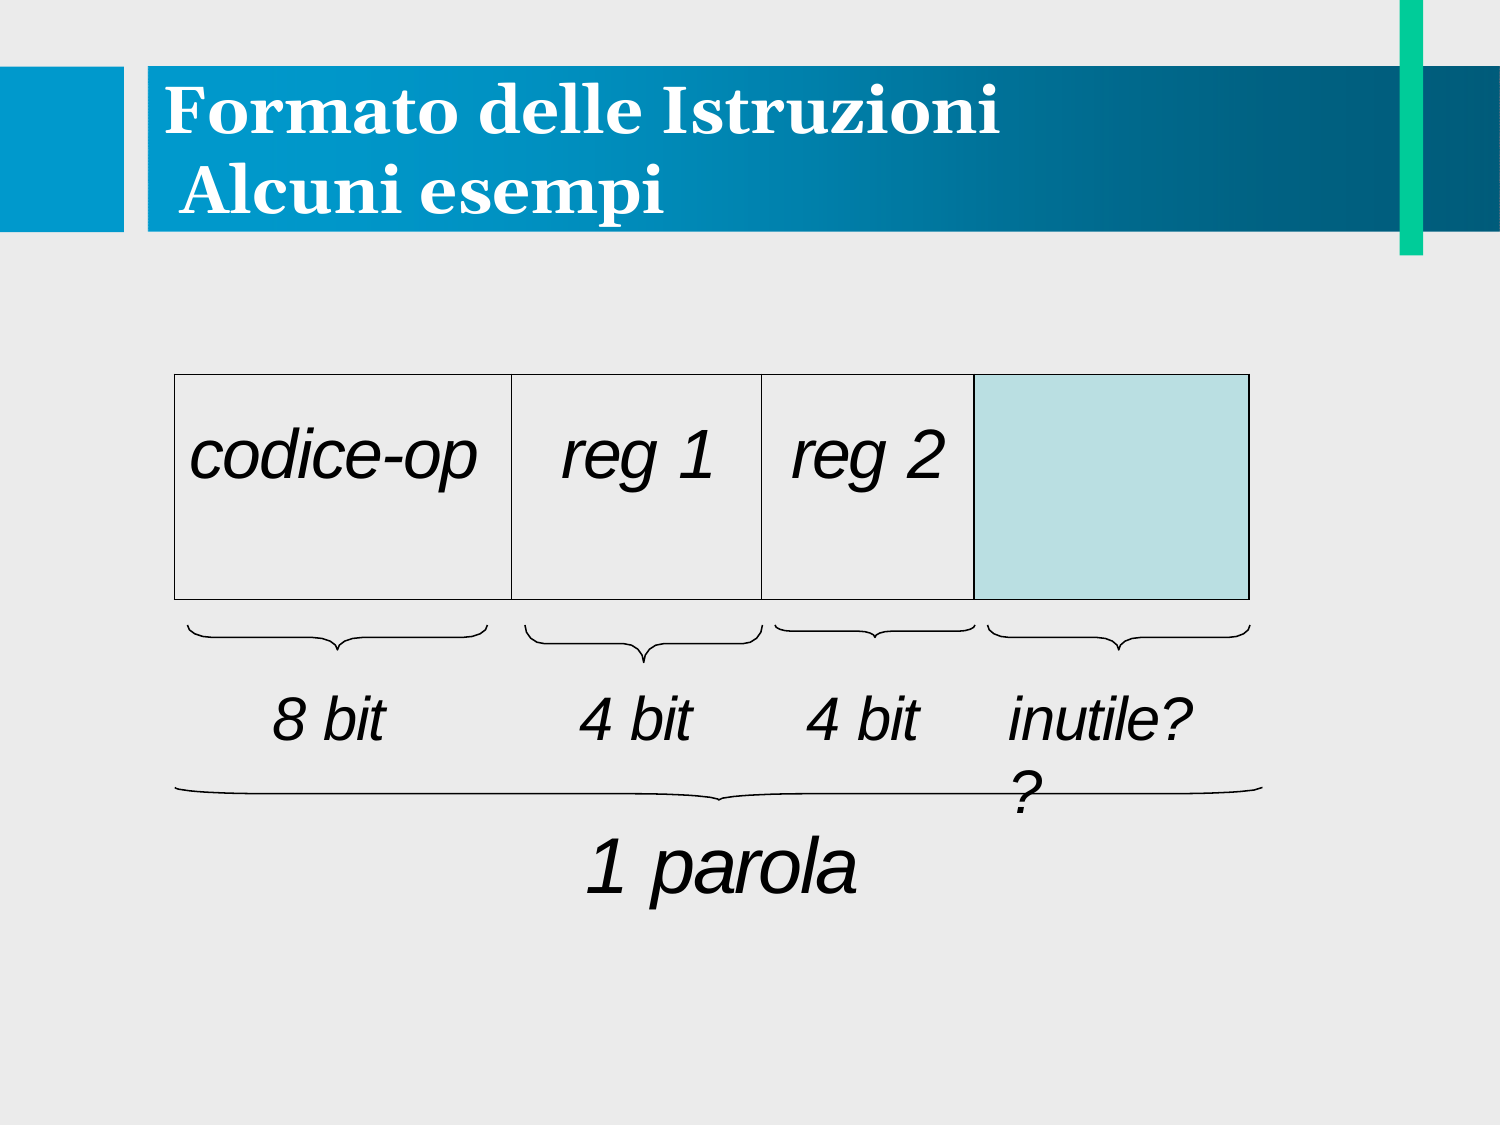

# Formato delle Istruzioni  Alcuni esempi

| codice-op | reg 1 | reg 2 |  |
| --- | --- | --- | --- |

8 bit
4 bit	4 bit
1 parola
inutile??